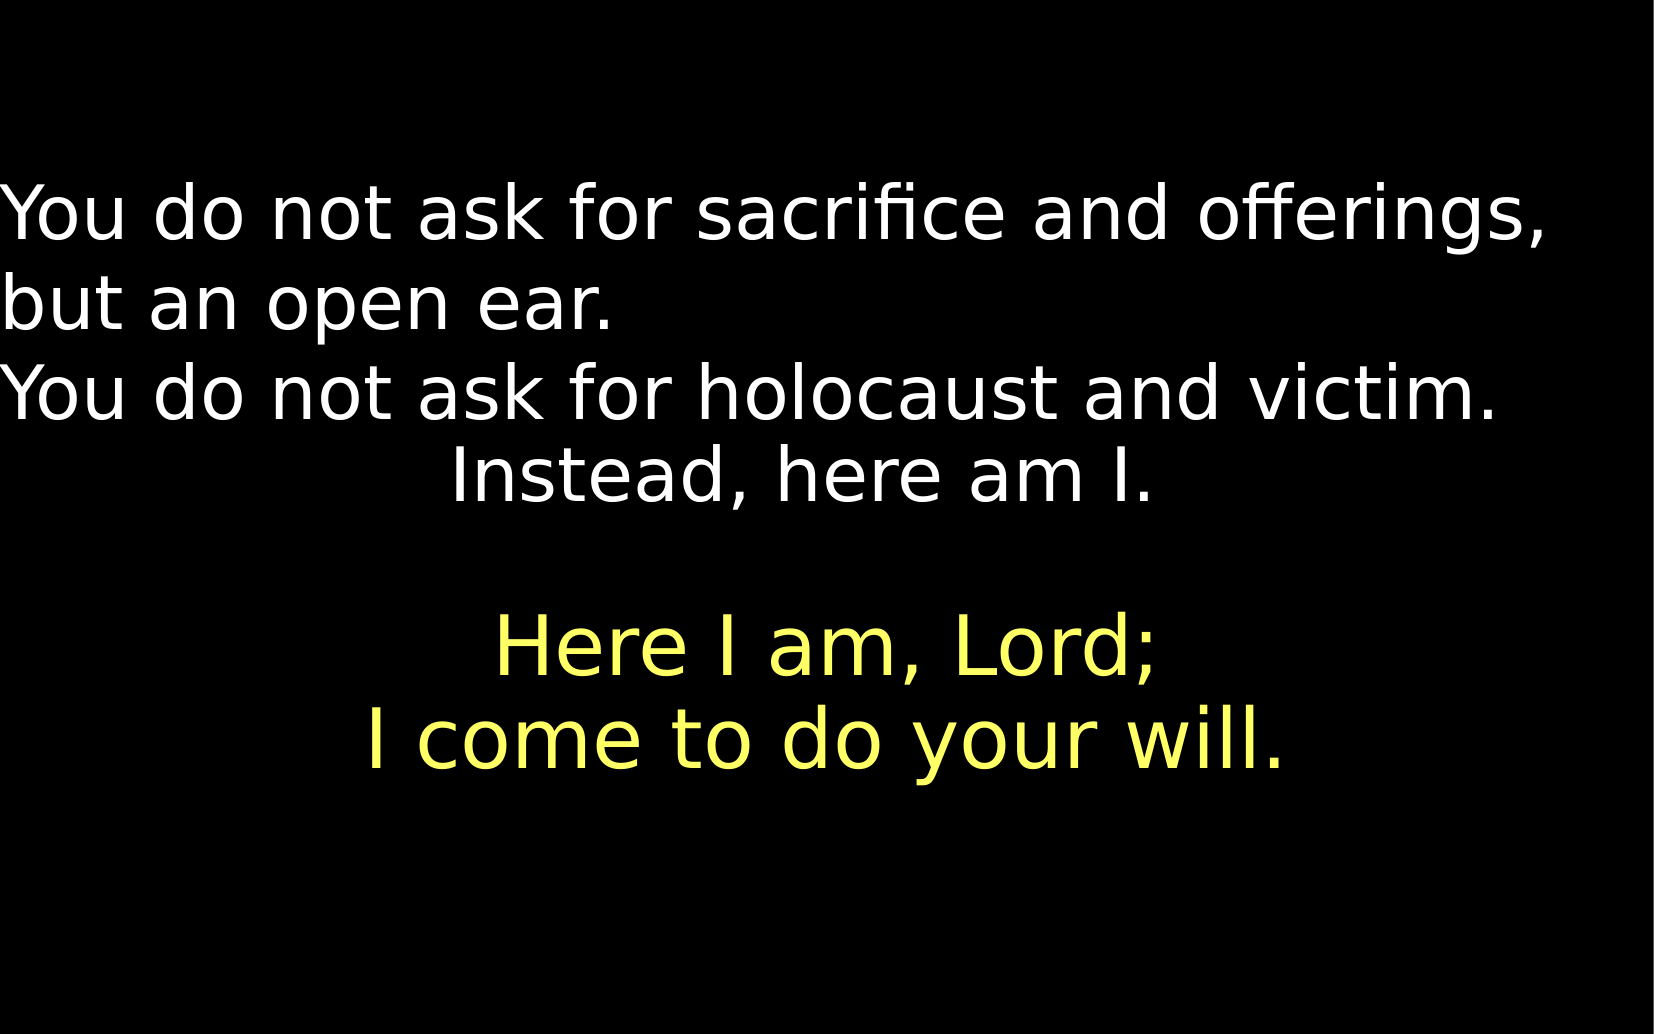

You do not ask for sacrifice and offerings,
but an open ear.
You do not ask for holocaust and victim.
Instead, here am I.

Here I am, Lord;
I come to do your will.